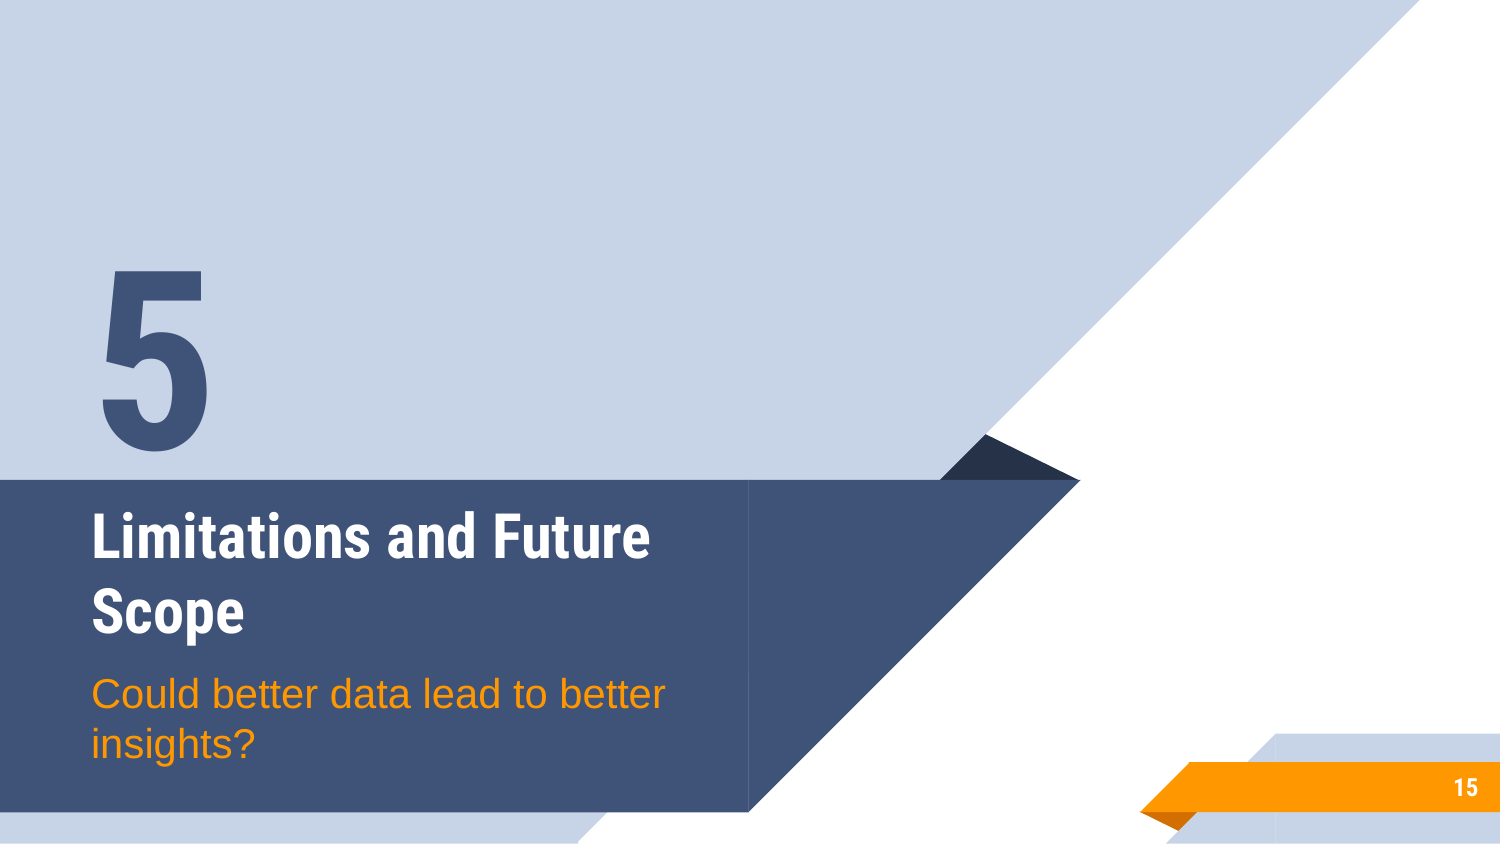

5
# Limitations and Future Scope
Could better data lead to better insights?
15